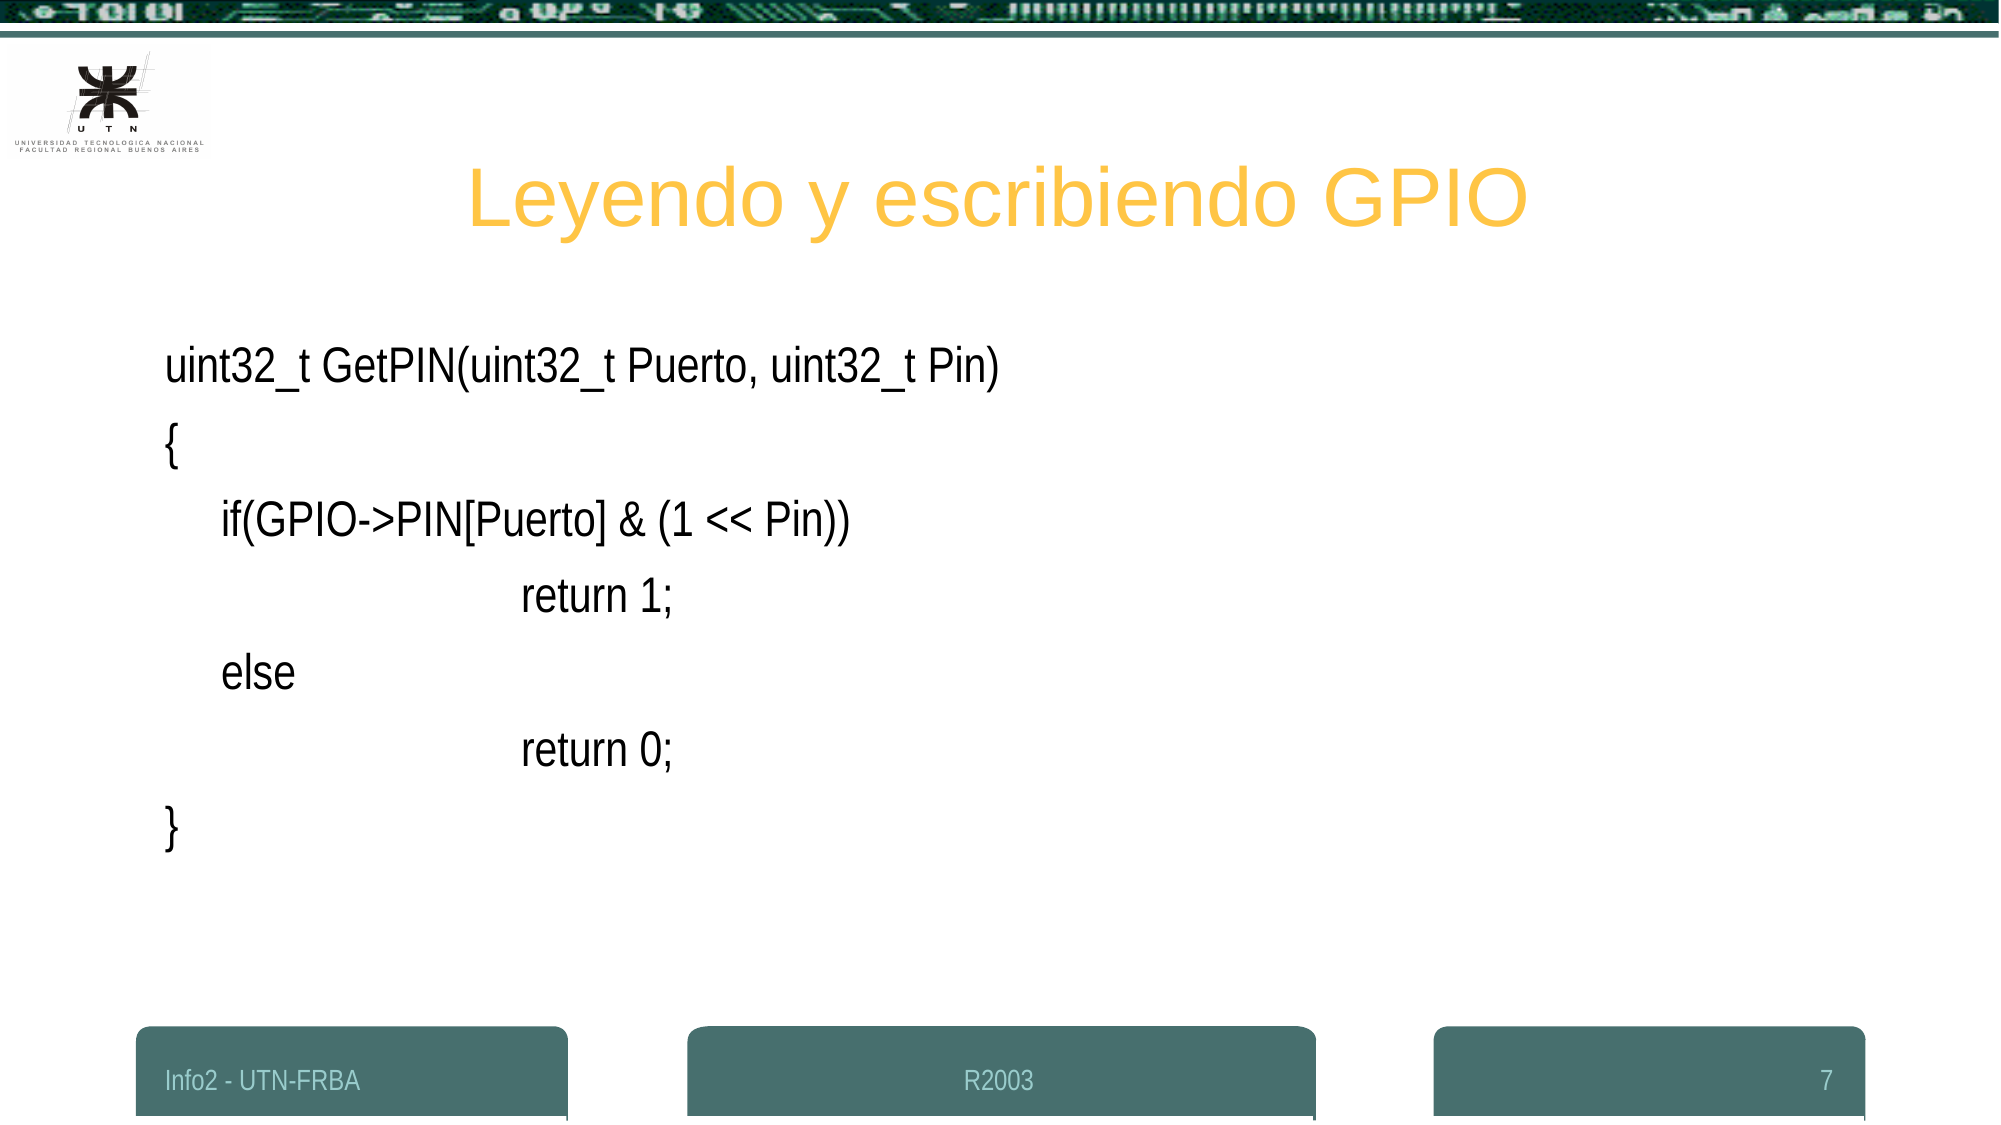

# Leyendo y escribiendo GPIO
uint32_t GetPIN(uint32_t Puerto, uint32_t Pin)
{
	if(GPIO->PIN[Puerto] & (1 << Pin))
			return 1;
	else
			return 0;
}
Info2 - UTN-FRBA
R2003
7